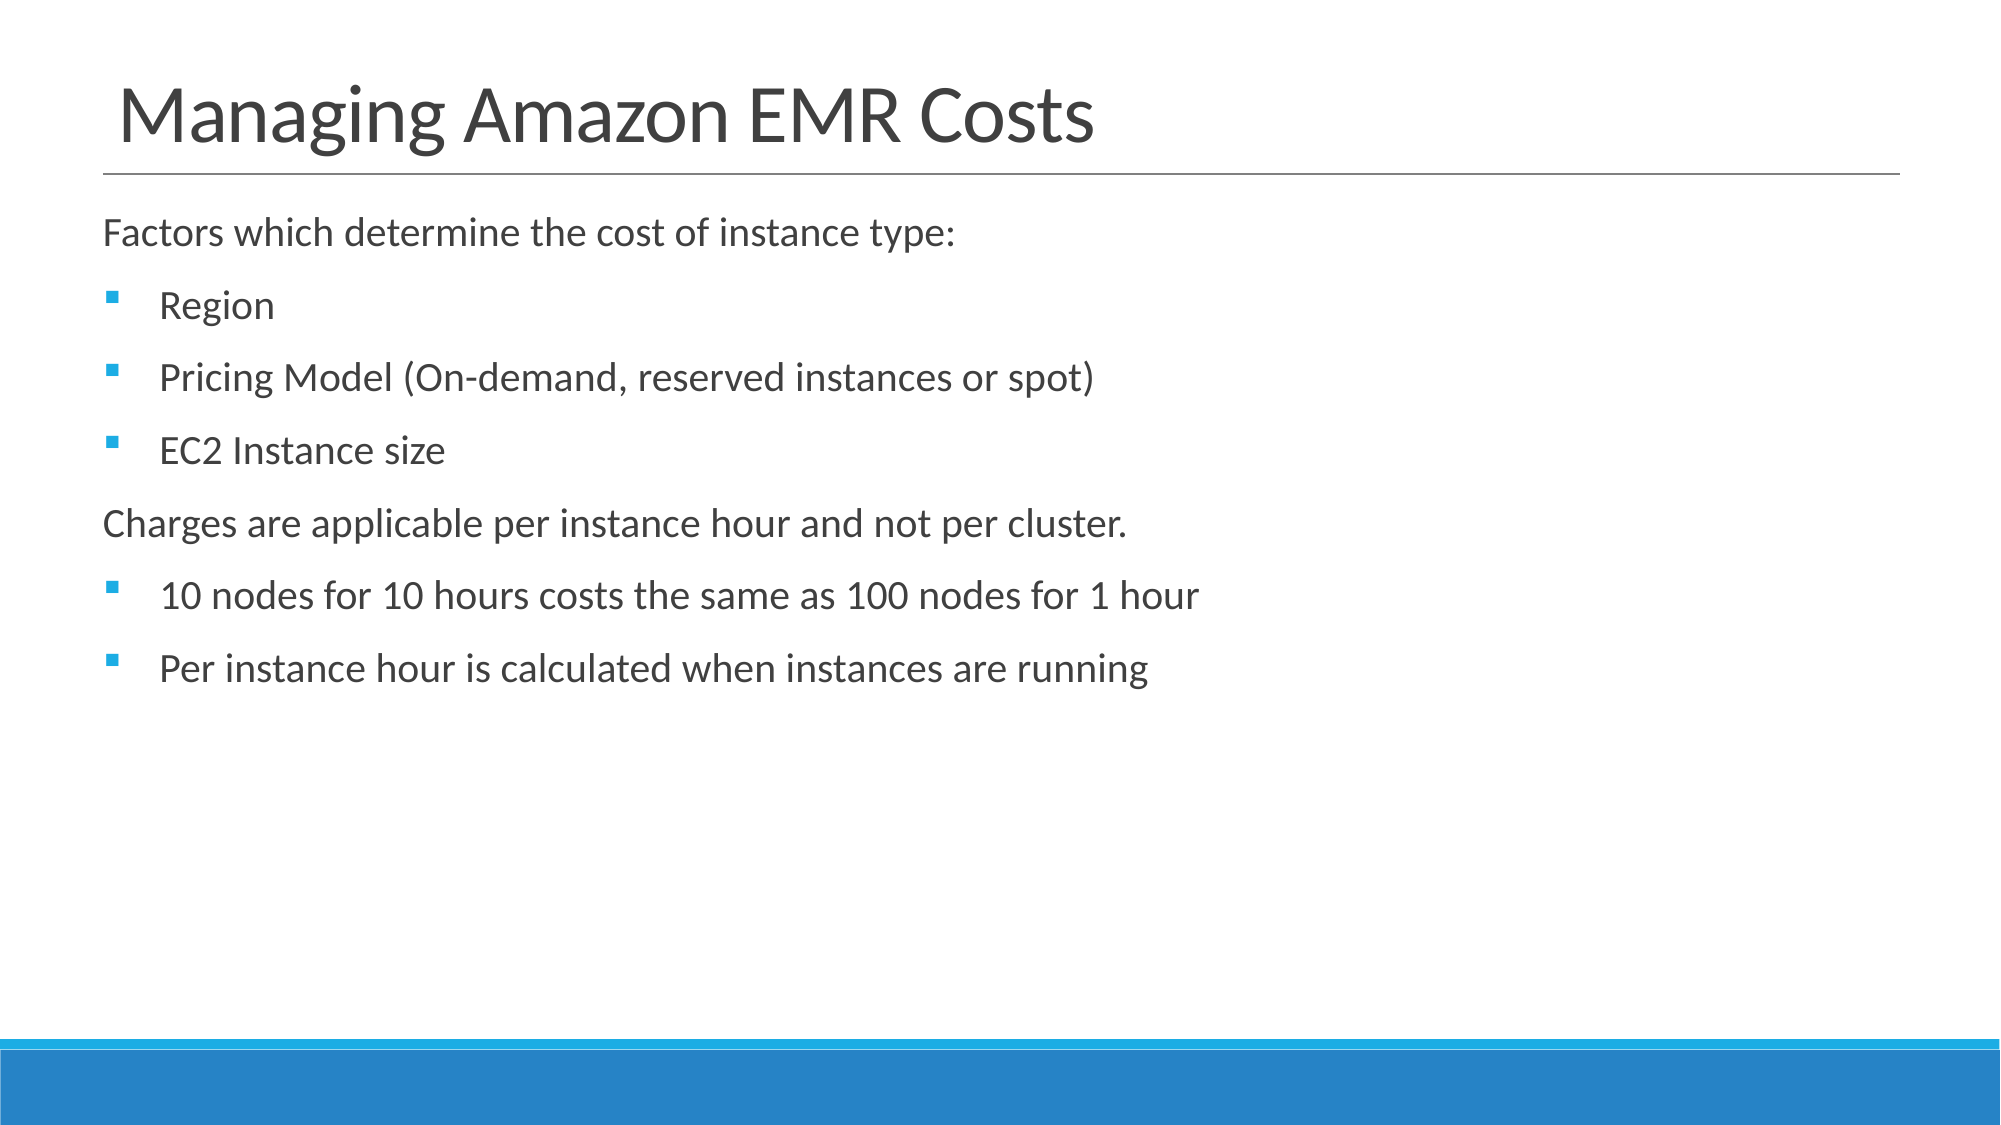

# Managing Amazon EMR Costs
Factors which determine the cost of instance type:
Region
Pricing Model (On-demand, reserved instances or spot)
EC2 Instance size
Charges are applicable per instance hour and not per cluster.
10 nodes for 10 hours costs the same as 100 nodes for 1 hour
Per instance hour is calculated when instances are running